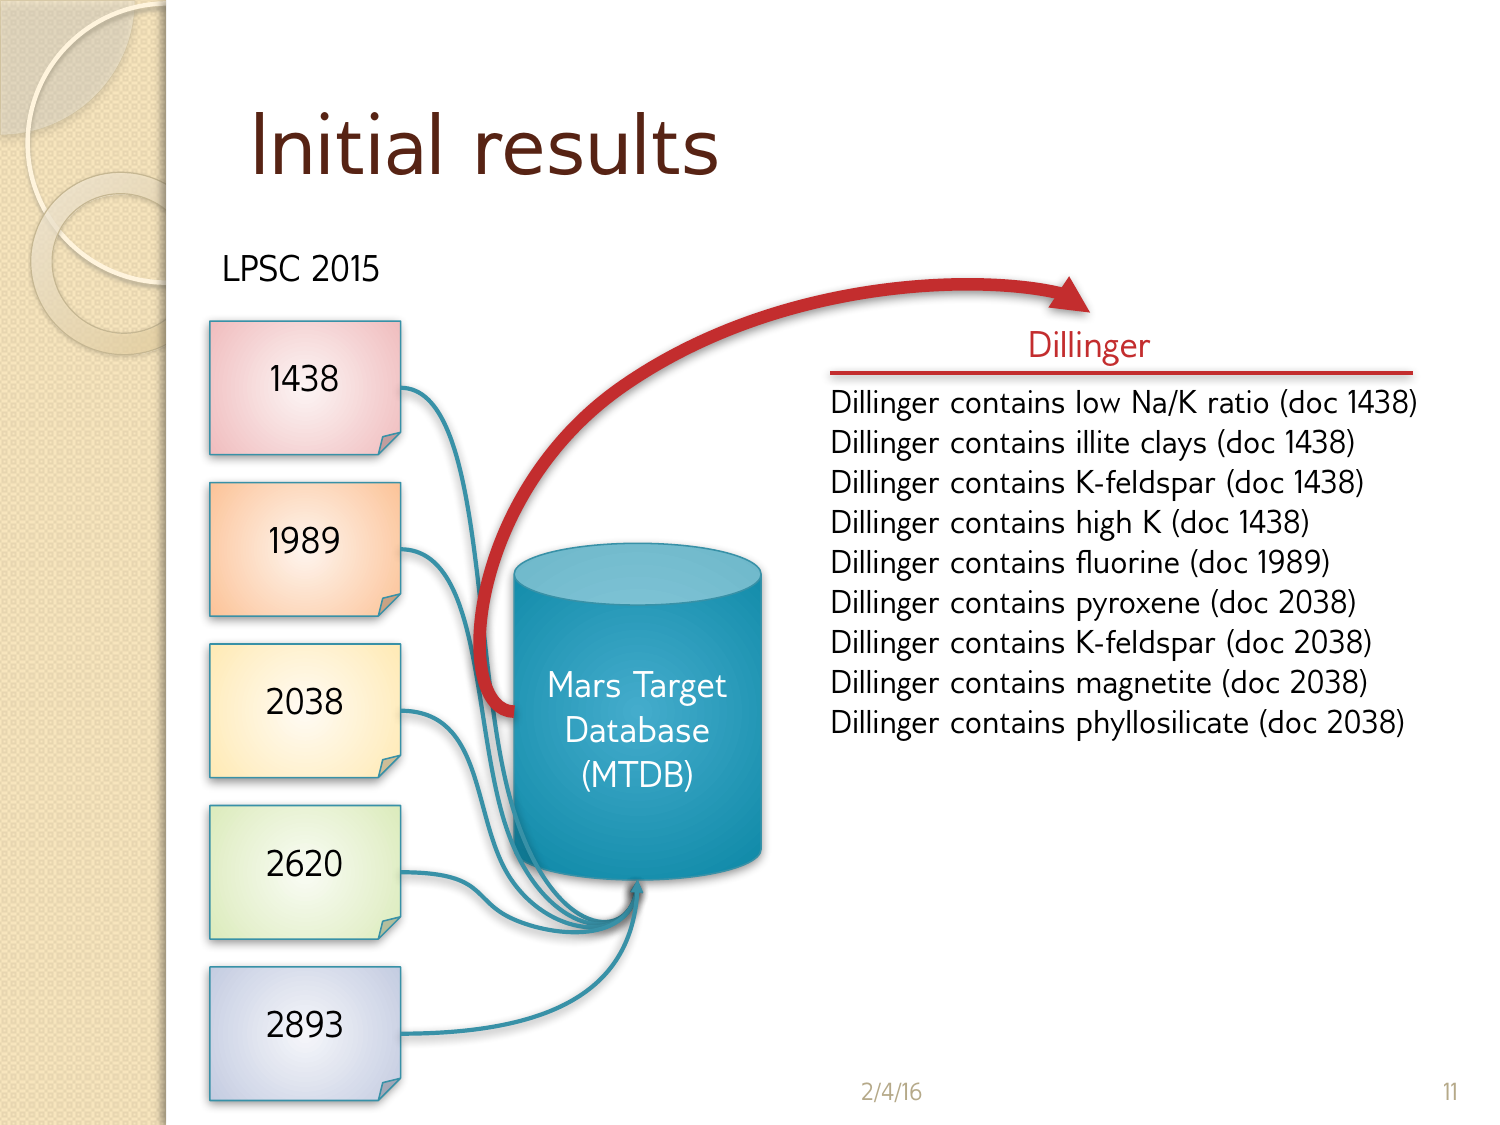

# Initial results
LPSC 2015
Dillinger
Dillinger contains low Na/K ratio (doc 1438)
Dillinger contains illite clays (doc 1438)
Dillinger contains K-feldspar (doc 1438)
Dillinger contains high K (doc 1438)
Dillinger contains fluorine (doc 1989)
Dillinger contains pyroxene (doc 2038)
Dillinger contains K-feldspar (doc 2038)
Dillinger contains magnetite (doc 2038)
Dillinger contains phyllosilicate (doc 2038)
1438
1989
Mars Target Database (MTDB)
2038
2620
2893
2/4/16
11